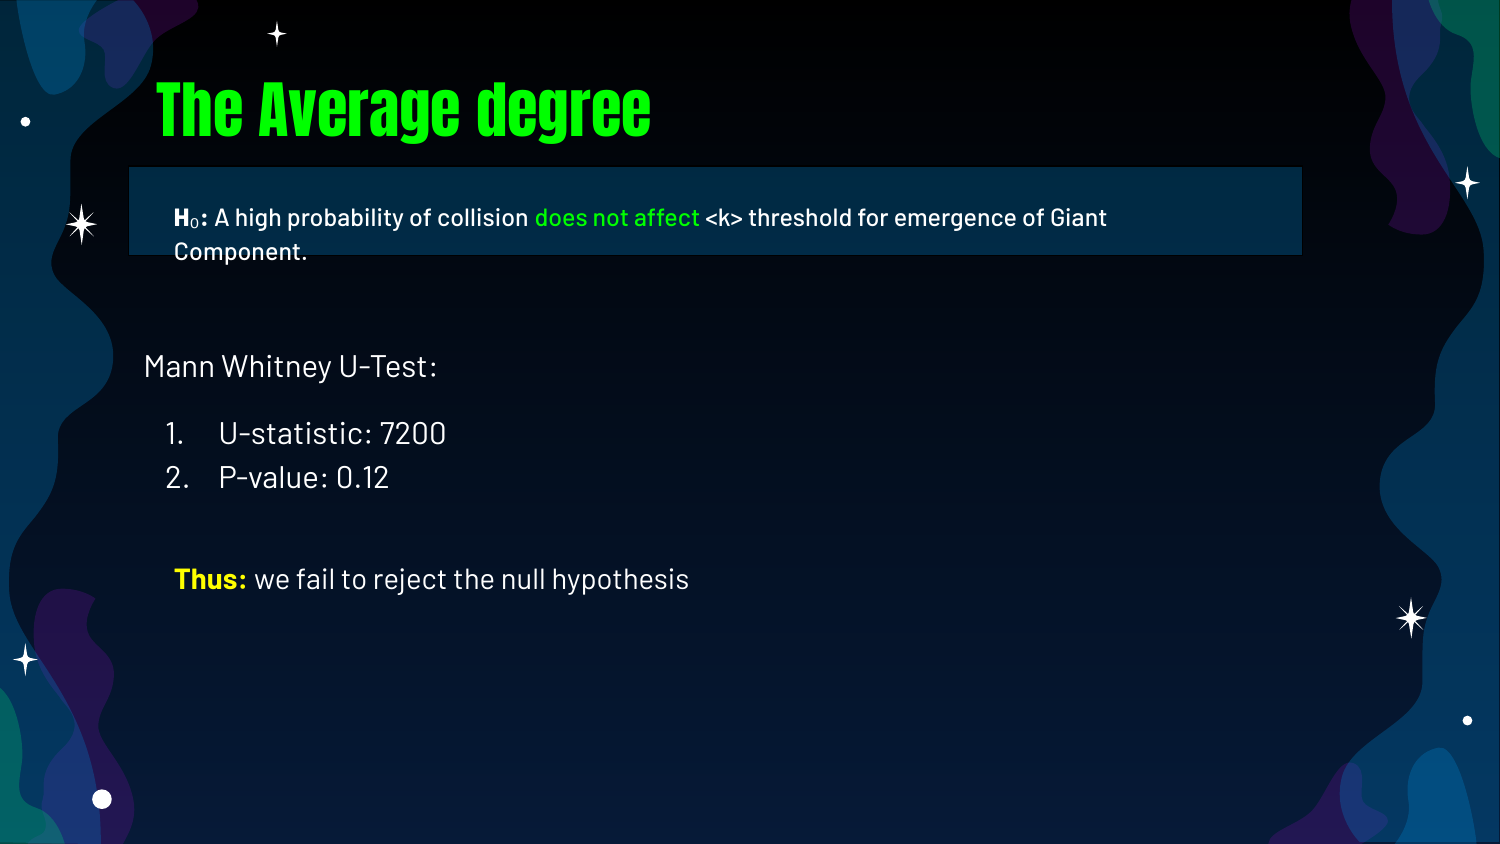

# The Average degree

H₀: A high probability of collision does not affect <k> threshold for emergence of Giant Component.

Mann Whitney U-Test:
U-statistic: 7200
P-value: 0.12

Thus: we fail to reject the null hypothesis